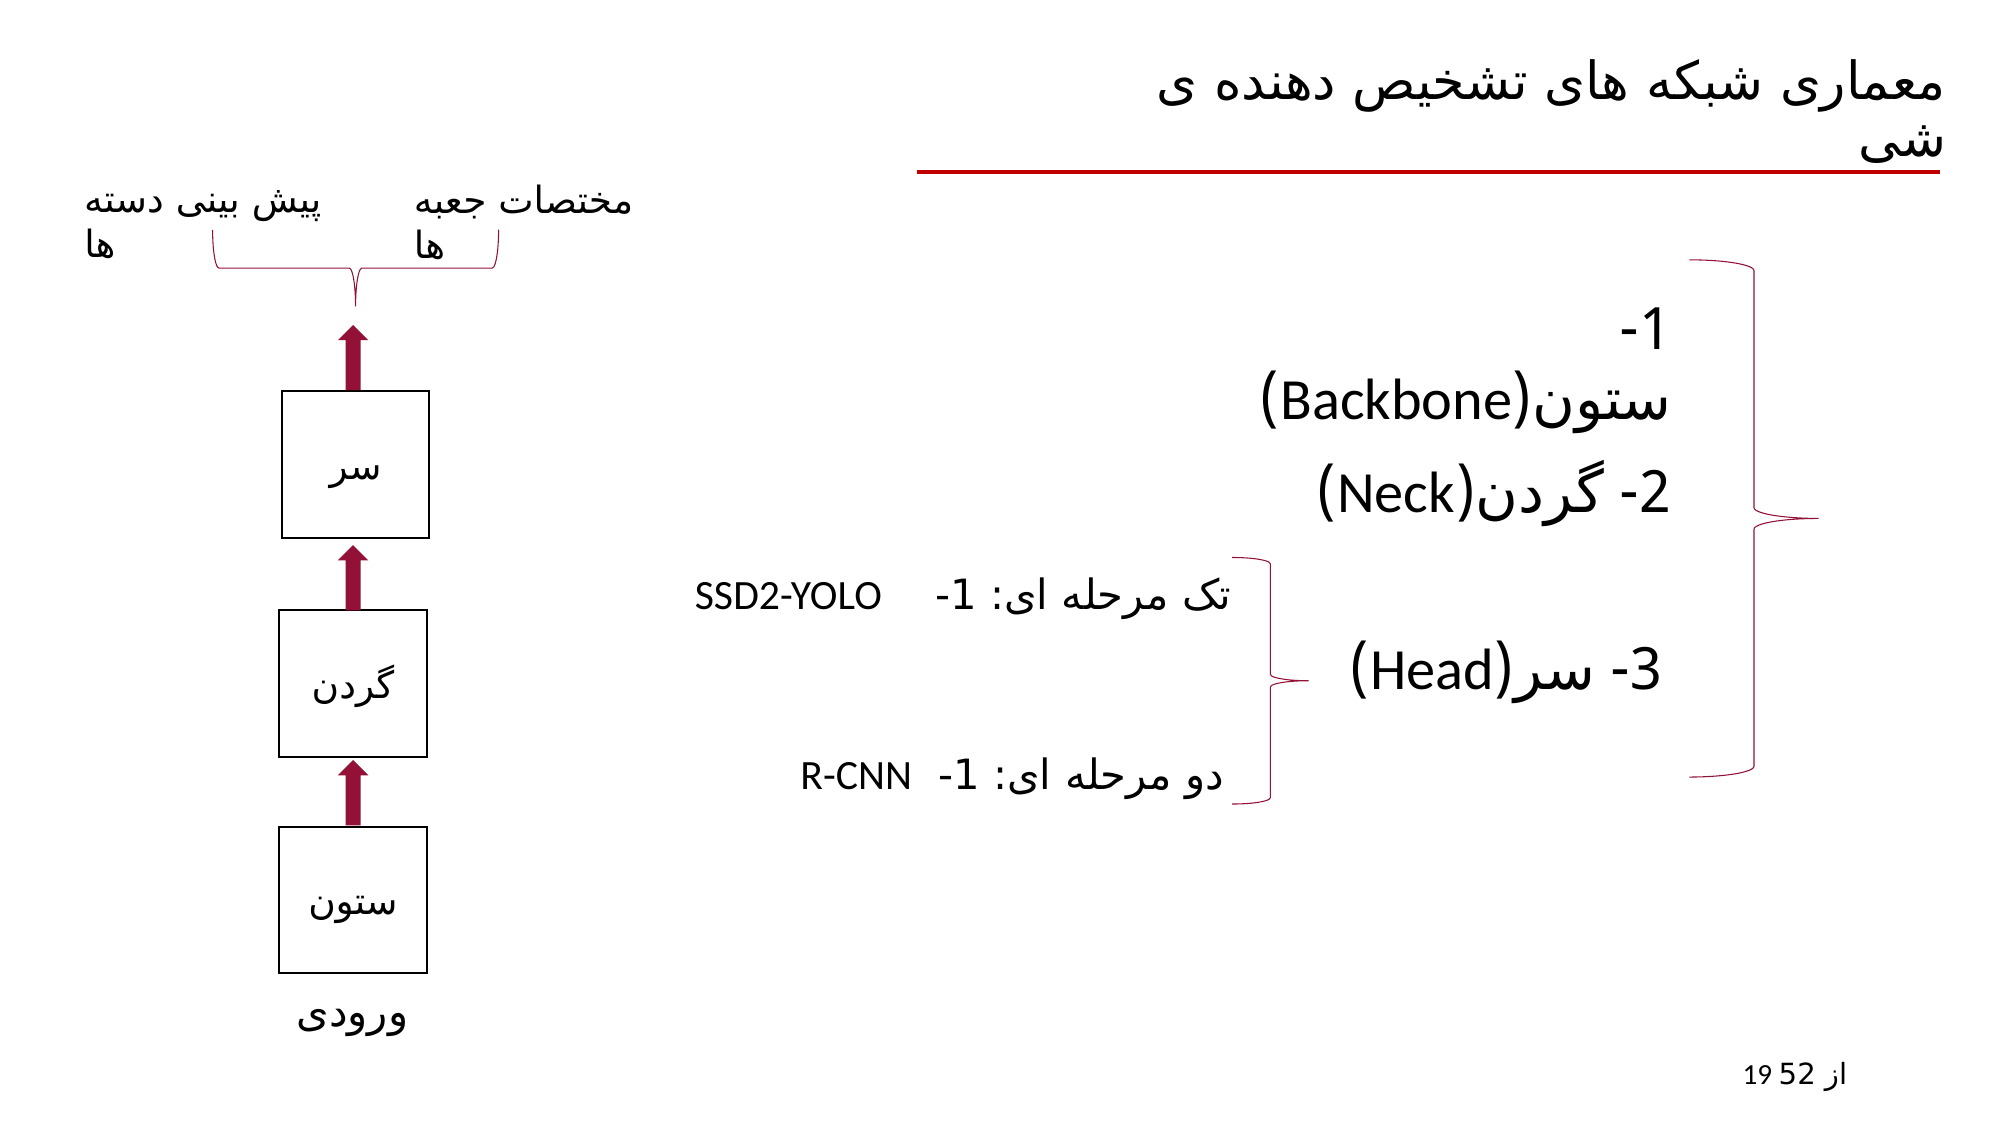

# معماری شبکه های تشخیص دهنده ی شی

پیش بینی دسته ها
مختصات جعبه ها

1- ستون(Backbone)

سر
2- گردن(Neck)

تک مرحله ای: 1-    SSD2-YOLO

گردن
3- سر(Head)

دو مرحله ای: 1-  R-CNN

ستون
ورودی
19 از 52